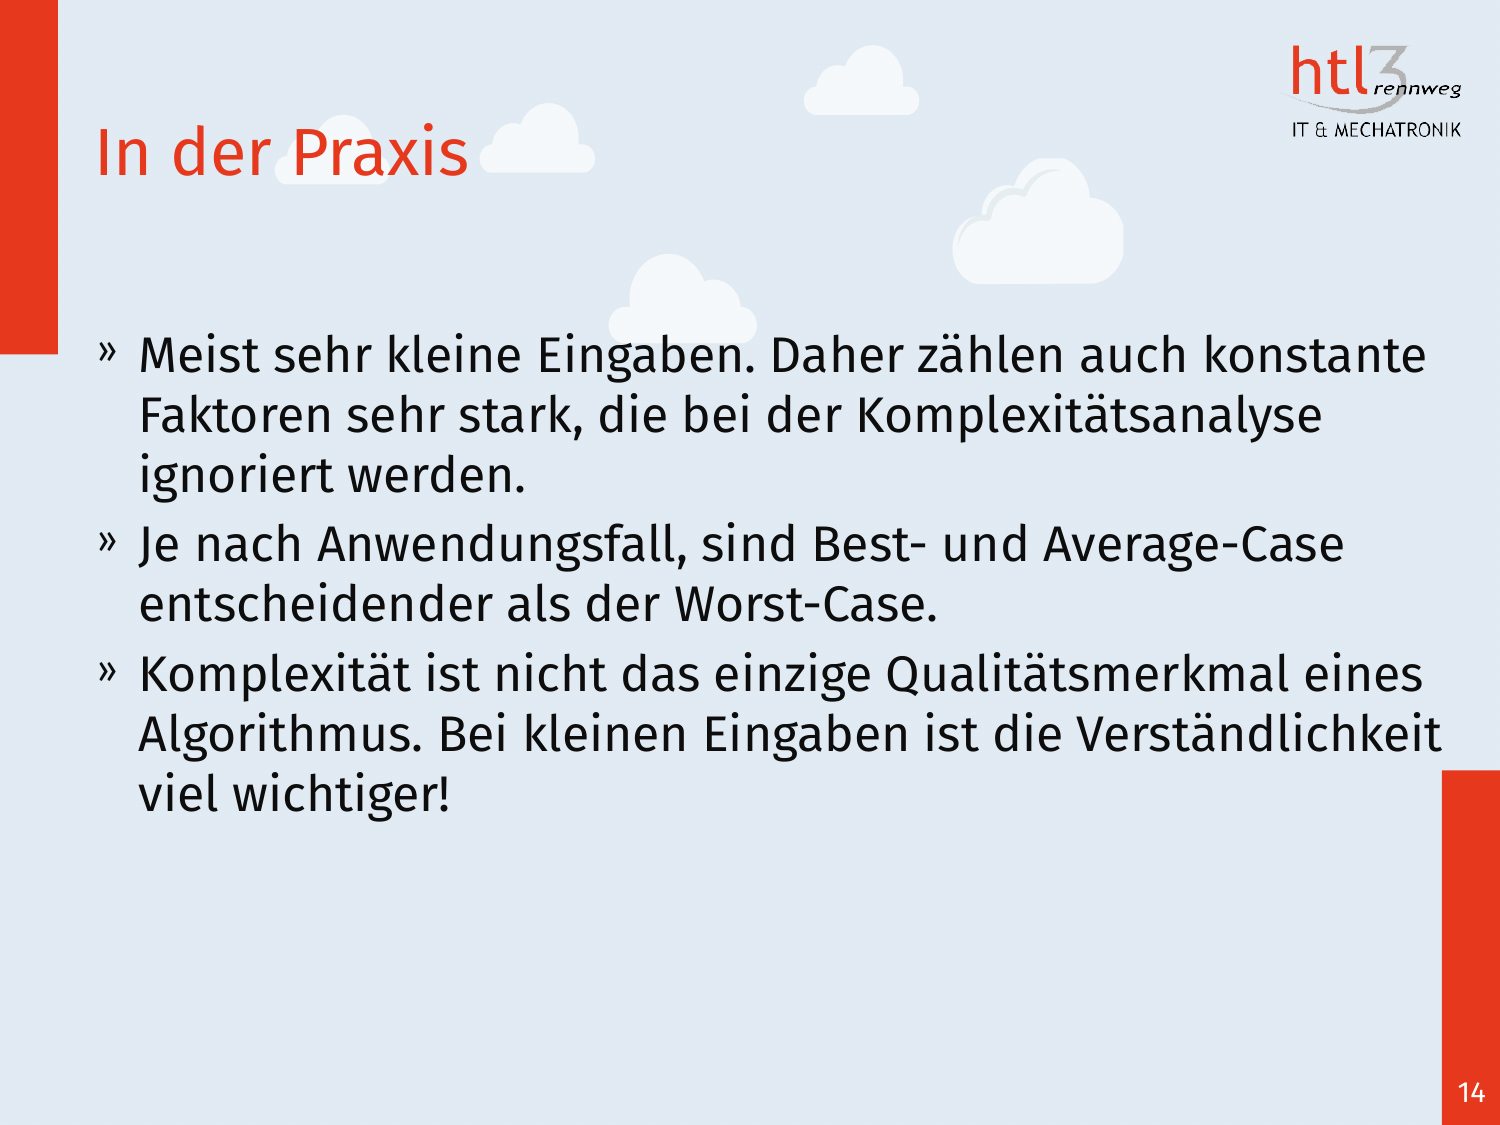

# In der Praxis
Meist sehr kleine Eingaben. Daher zählen auch konstante Faktoren sehr stark, die bei der Komplexitätsanalyse ignoriert werden.
Je nach Anwendungsfall, sind Best- und Average-Case entscheidender als der Worst-Case.
Komplexität ist nicht das einzige Qualitätsmerkmal eines Algorithmus. Bei kleinen Eingaben ist die Verständlichkeit viel wichtiger!